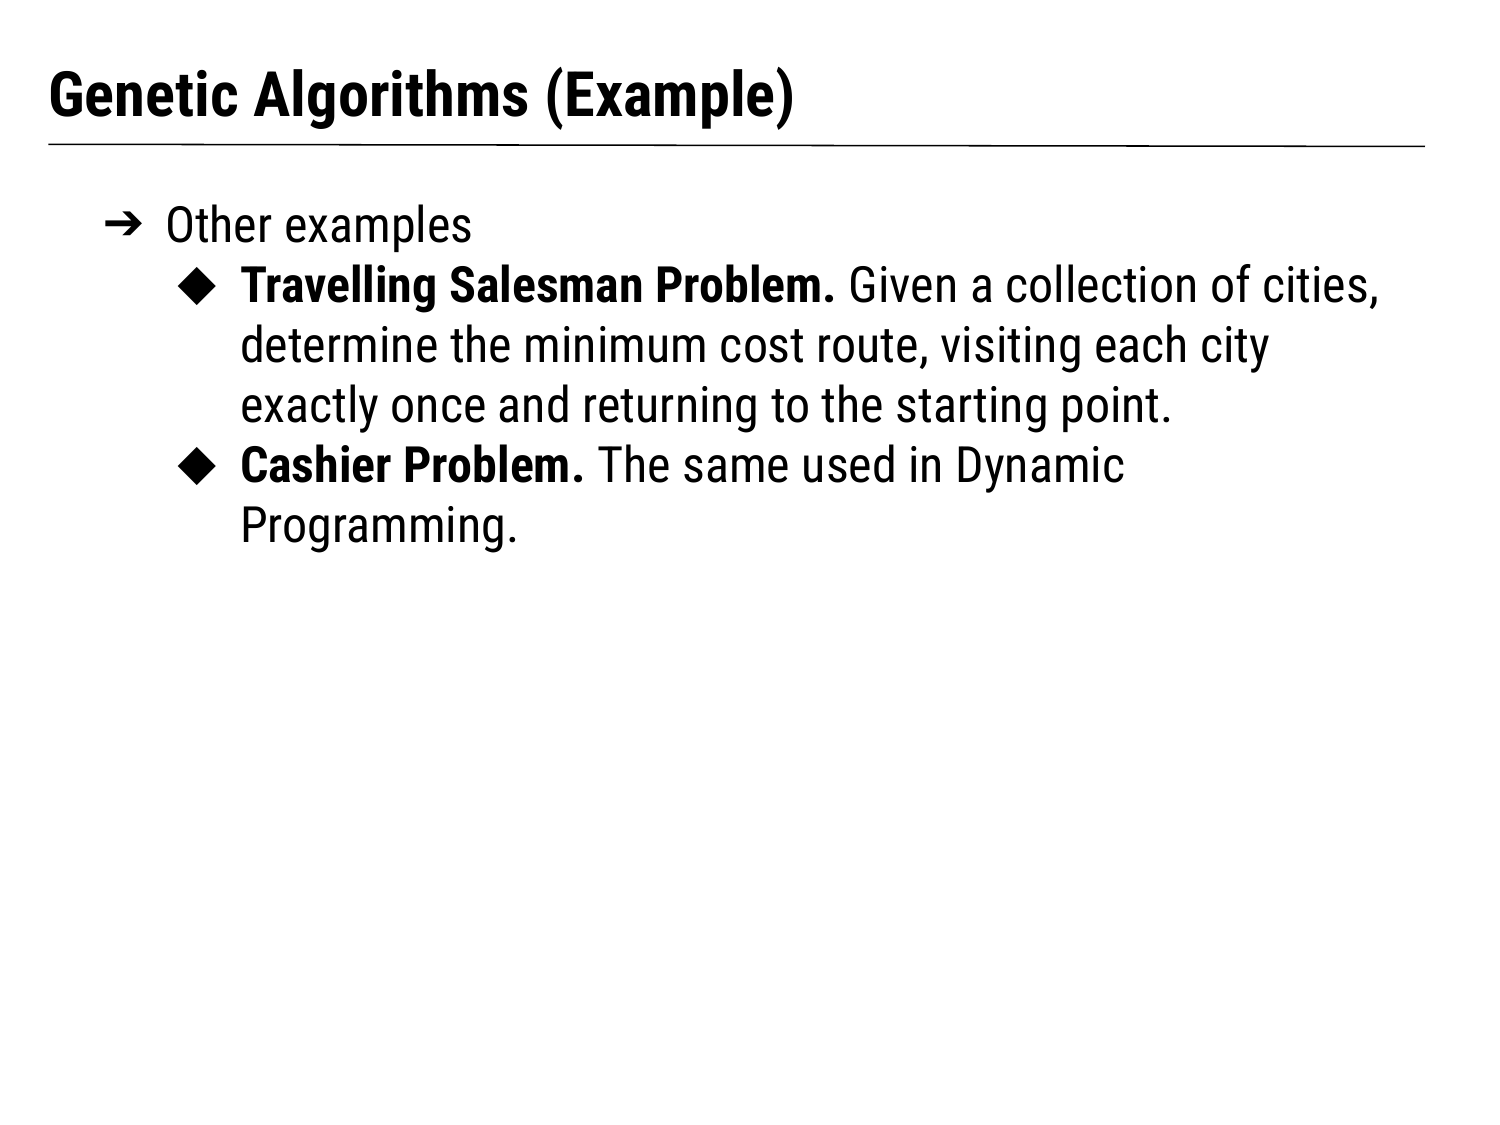

# Genetic Algorithms (Example)
Other examples
Travelling Salesman Problem. Given a collection of cities, determine the minimum cost route, visiting each city exactly once and returning to the starting point.
Cashier Problem. The same used in Dynamic Programming.